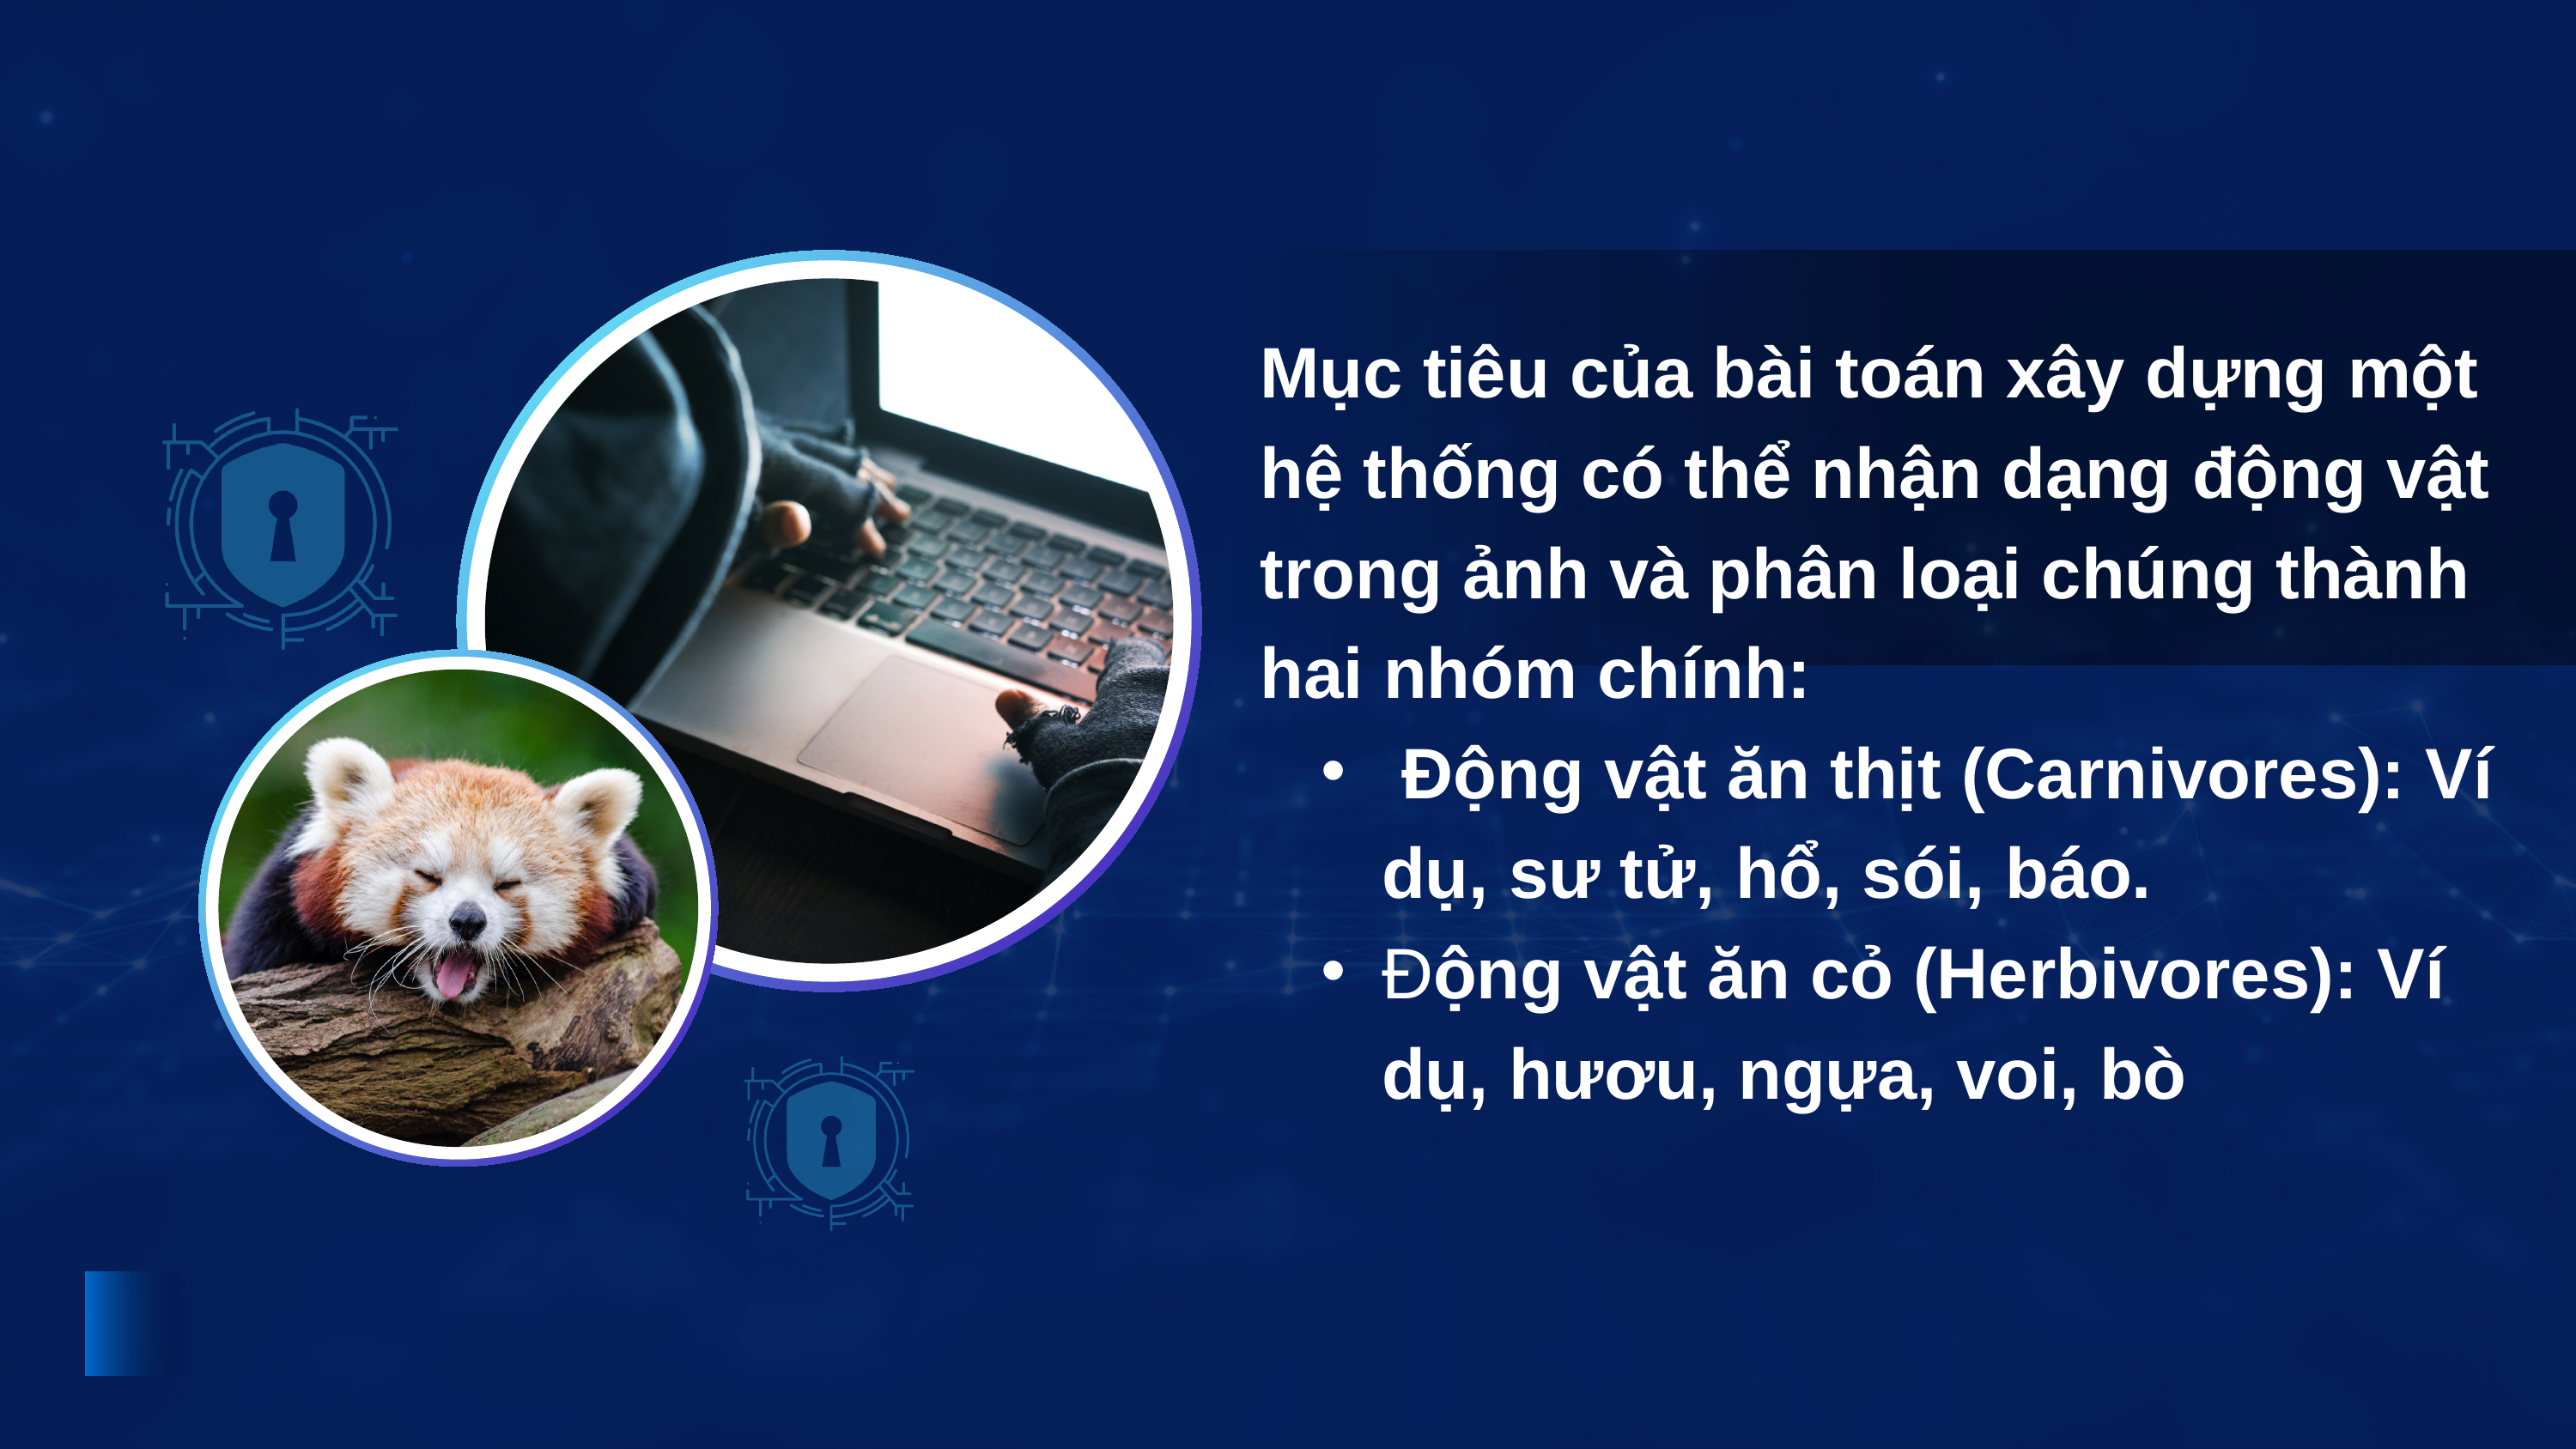

Mục tiêu của bài toán xây dựng một hệ thống có thể nhận dạng động vật trong ảnh và phân loại chúng thành hai nhóm chính:
 Động vật ăn thịt (Carnivores): Ví dụ, sư tử, hổ, sói, báo.
Động vật ăn cỏ (Herbivores): Ví dụ, hươu, ngựa, voi, bò